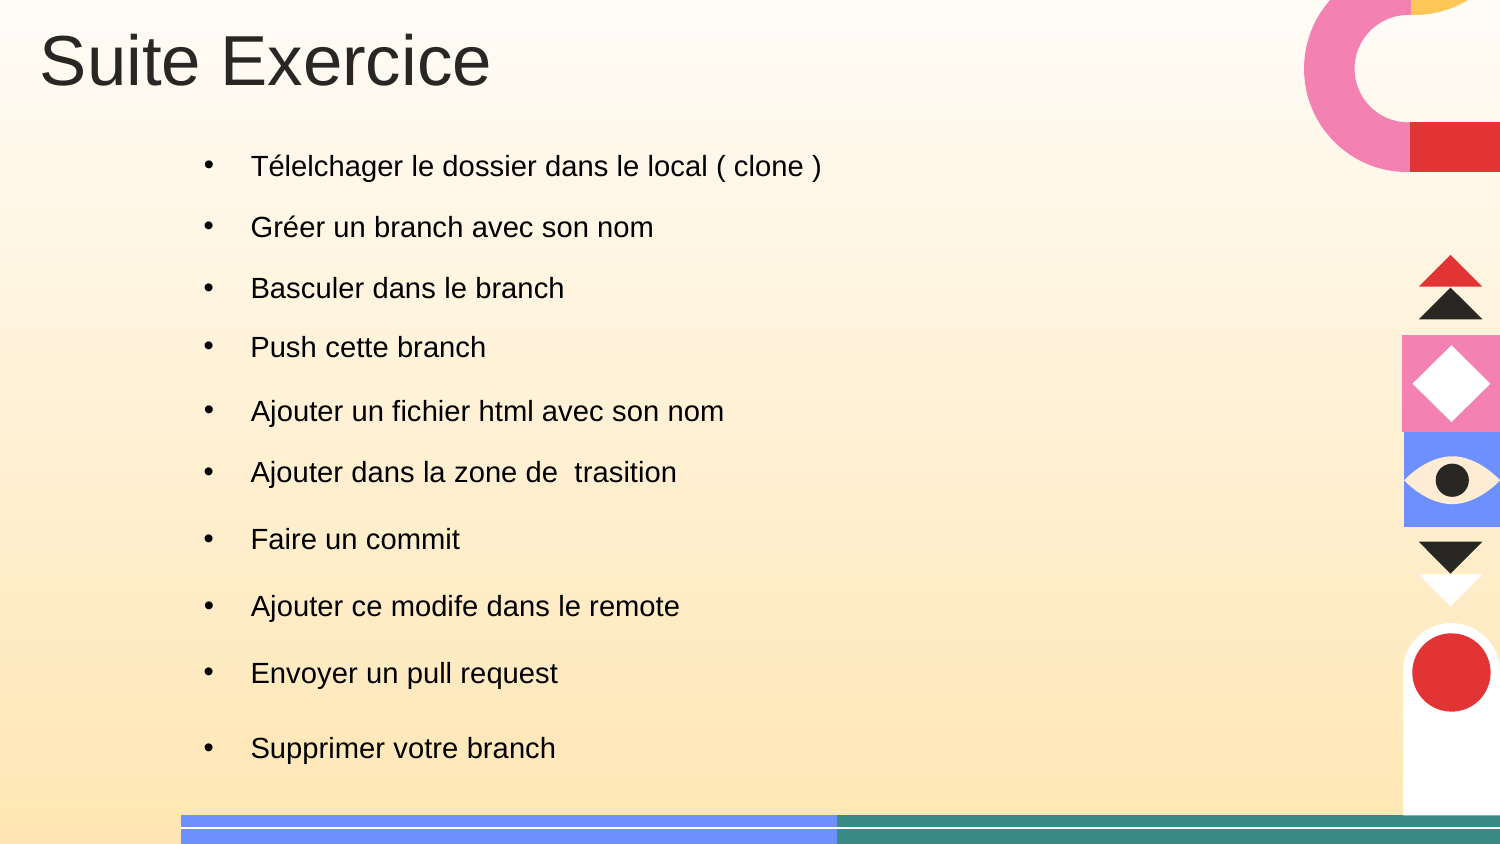

# Suite Exercice
Télelchager le dossier dans le local ( clone )
Gréer un branch avec son nom
Basculer dans le branch
Push cette branch
Ajouter un fichier html avec son nom
Ajouter dans la zone de  trasition
Faire un commit
Ajouter ce modife dans le remote
Envoyer un pull request
Supprimer votre branch